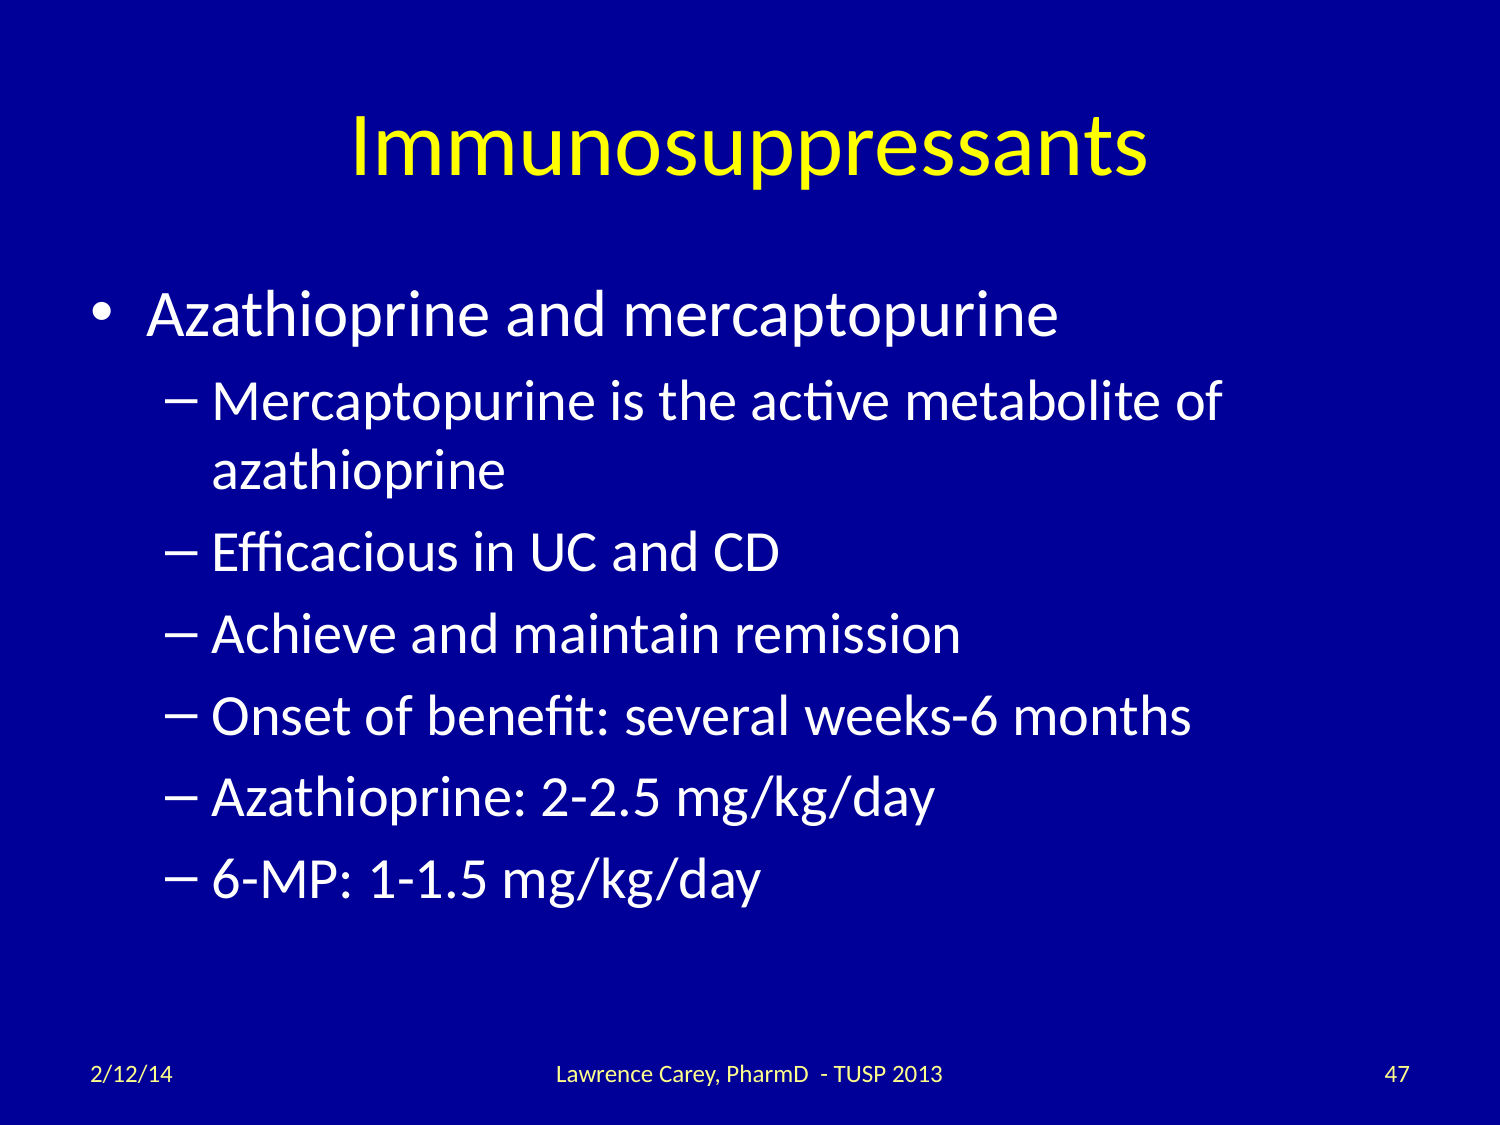

# Immunosuppressants
Azathioprine and mercaptopurine
Mercaptopurine is the active metabolite of azathioprine
Efficacious in UC and CD
Achieve and maintain remission
Onset of benefit: several weeks-6 months
Azathioprine: 2-2.5 mg/kg/day
6-MP: 1-1.5 mg/kg/day

2/12/14
Lawrence Carey, PharmD  - TUSP 2013
47